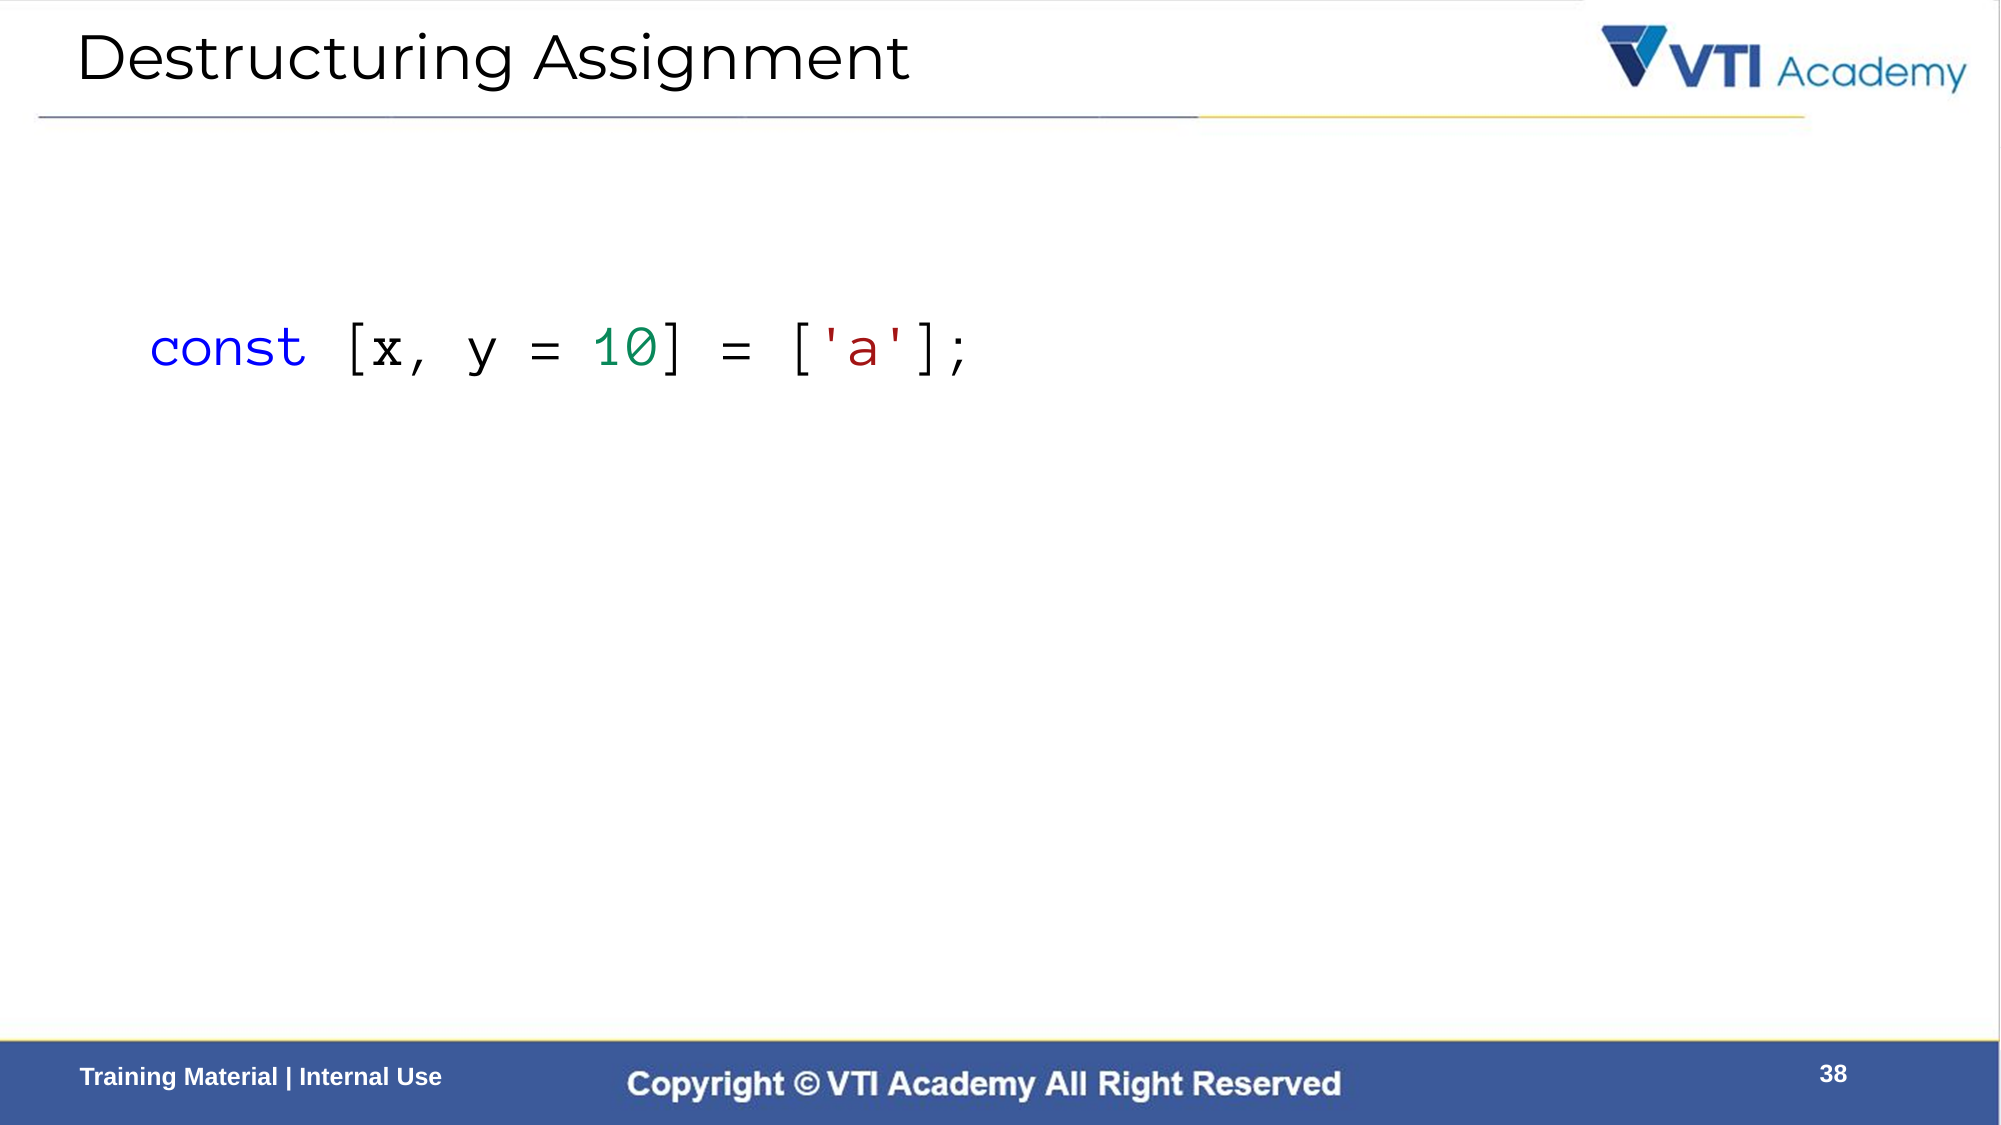

# Destructuring Assignment

const [x, y = 10] = ['a'];
38
Training Material | Internal Use